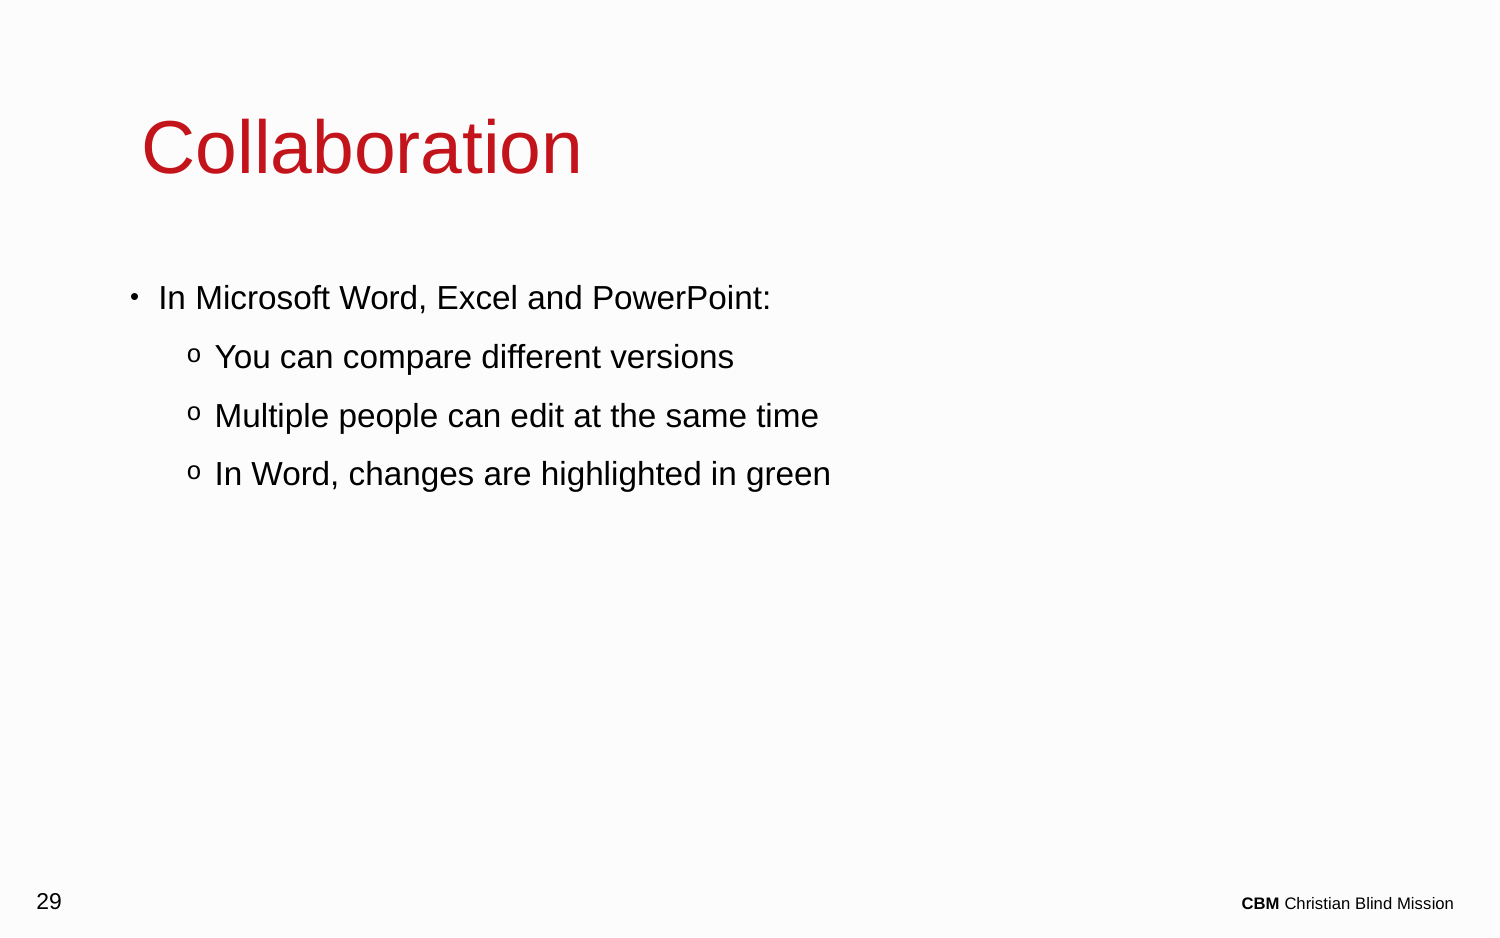

# Collaboration
In Microsoft Word, Excel and PowerPoint:
You can compare different versions
Multiple people can edit at the same time
In Word, changes are highlighted in green

29